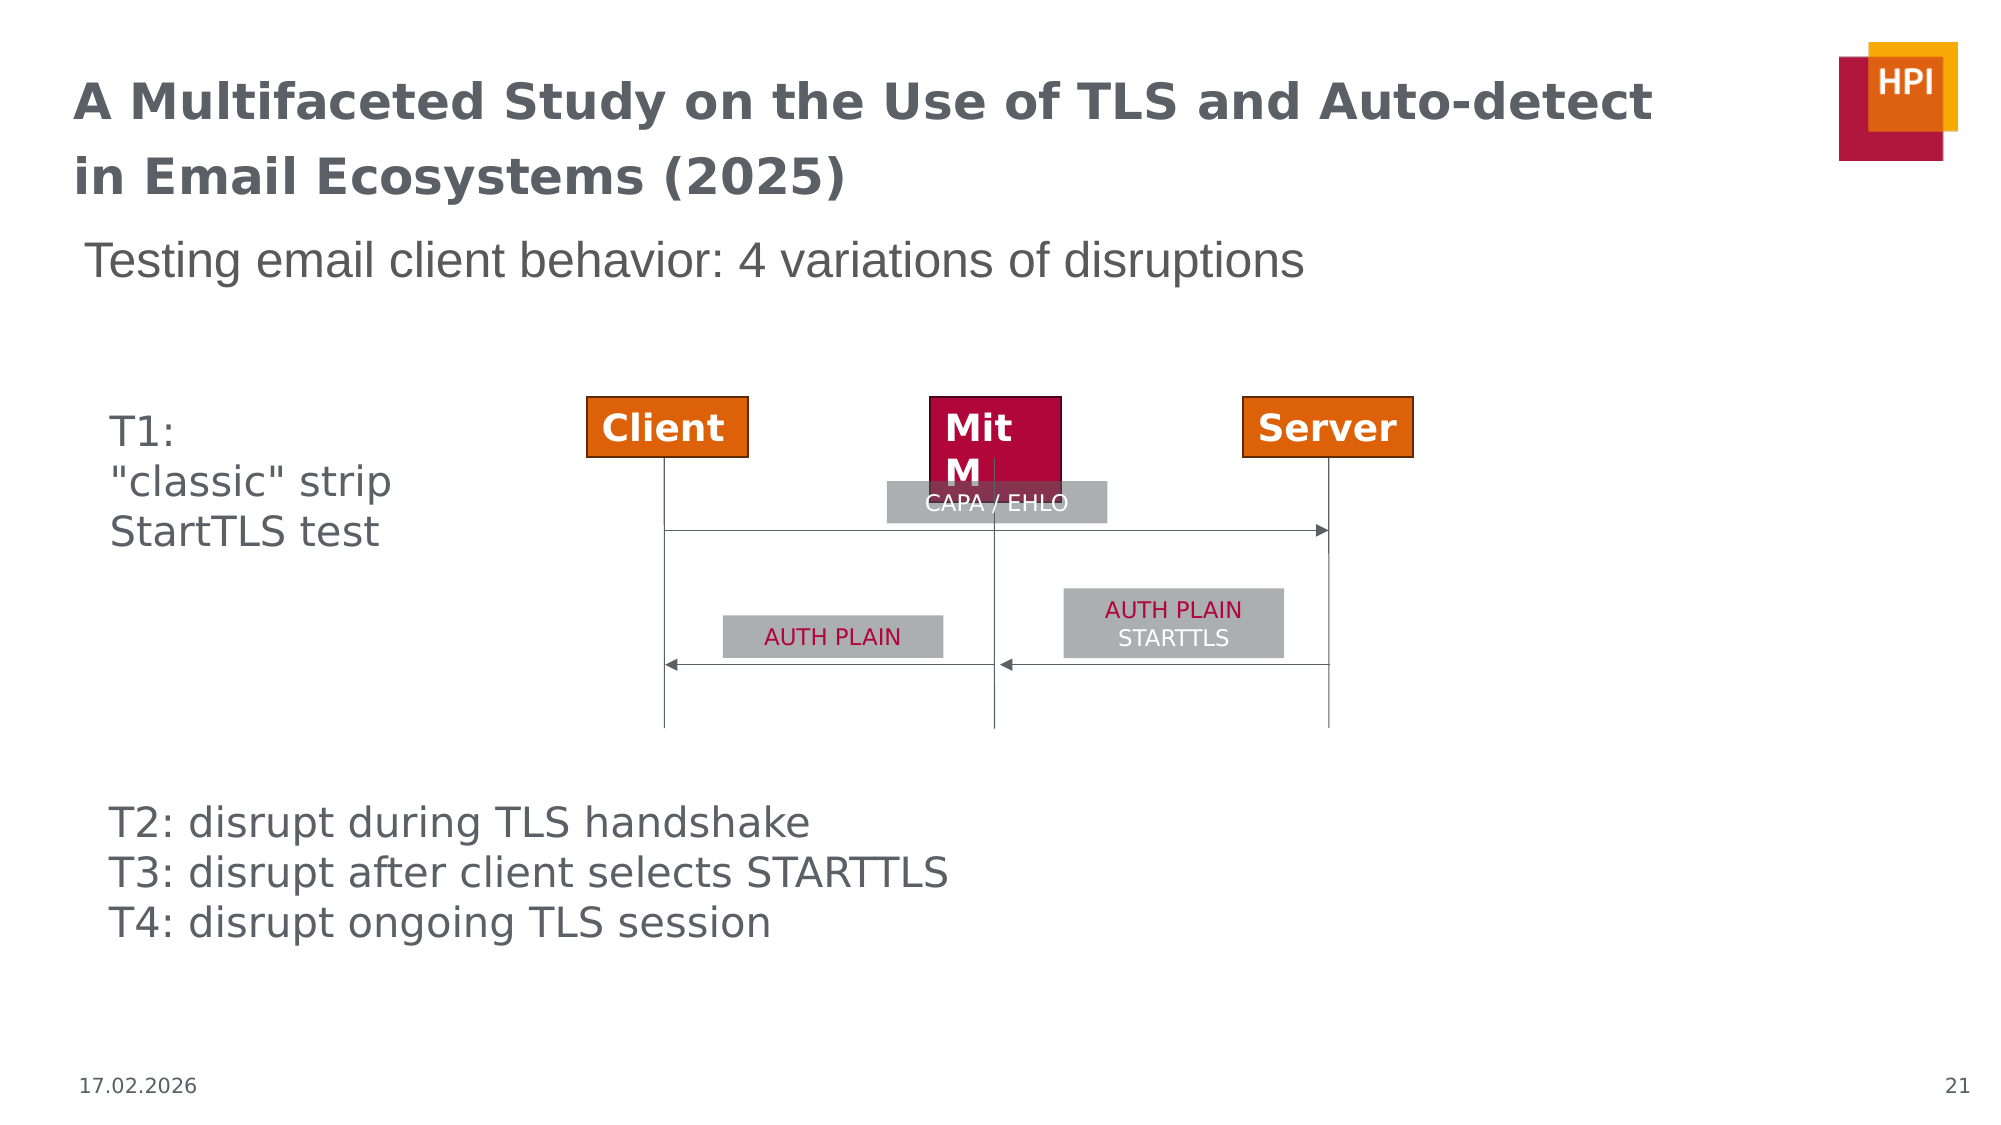

# A Multifaceted Study on the Use of TLS and Auto-detect in Email Ecosystems (2025)

Testing email client behavior: 4 variations of disruptions
Client
MitM
Server
T1:
"classic" strip StartTLS test
CAPA / EHLO
AUTH PLAIN
STARTTLS
AUTH PLAIN
T2: disrupt during TLS handshake
T3: disrupt after client selects STARTTLS
T4: disrupt ongoing TLS session

21
17.02.2026